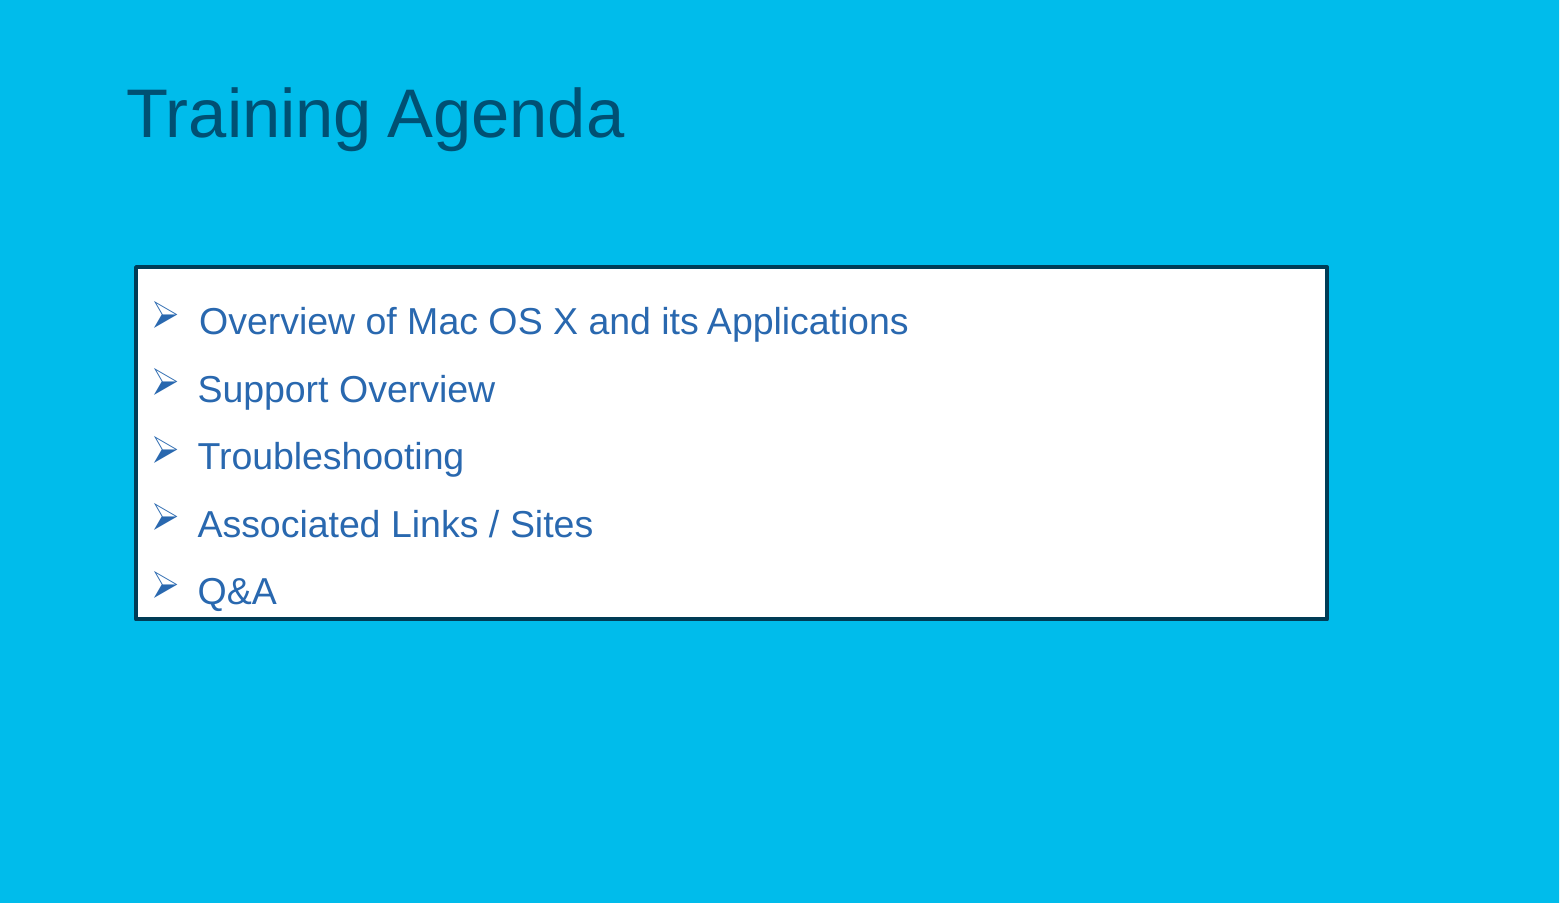

# Training Agenda
Overview of Mac OS X and its Applications
 Support Overview
 Troubleshooting
 Associated Links / Sites
 Q&A